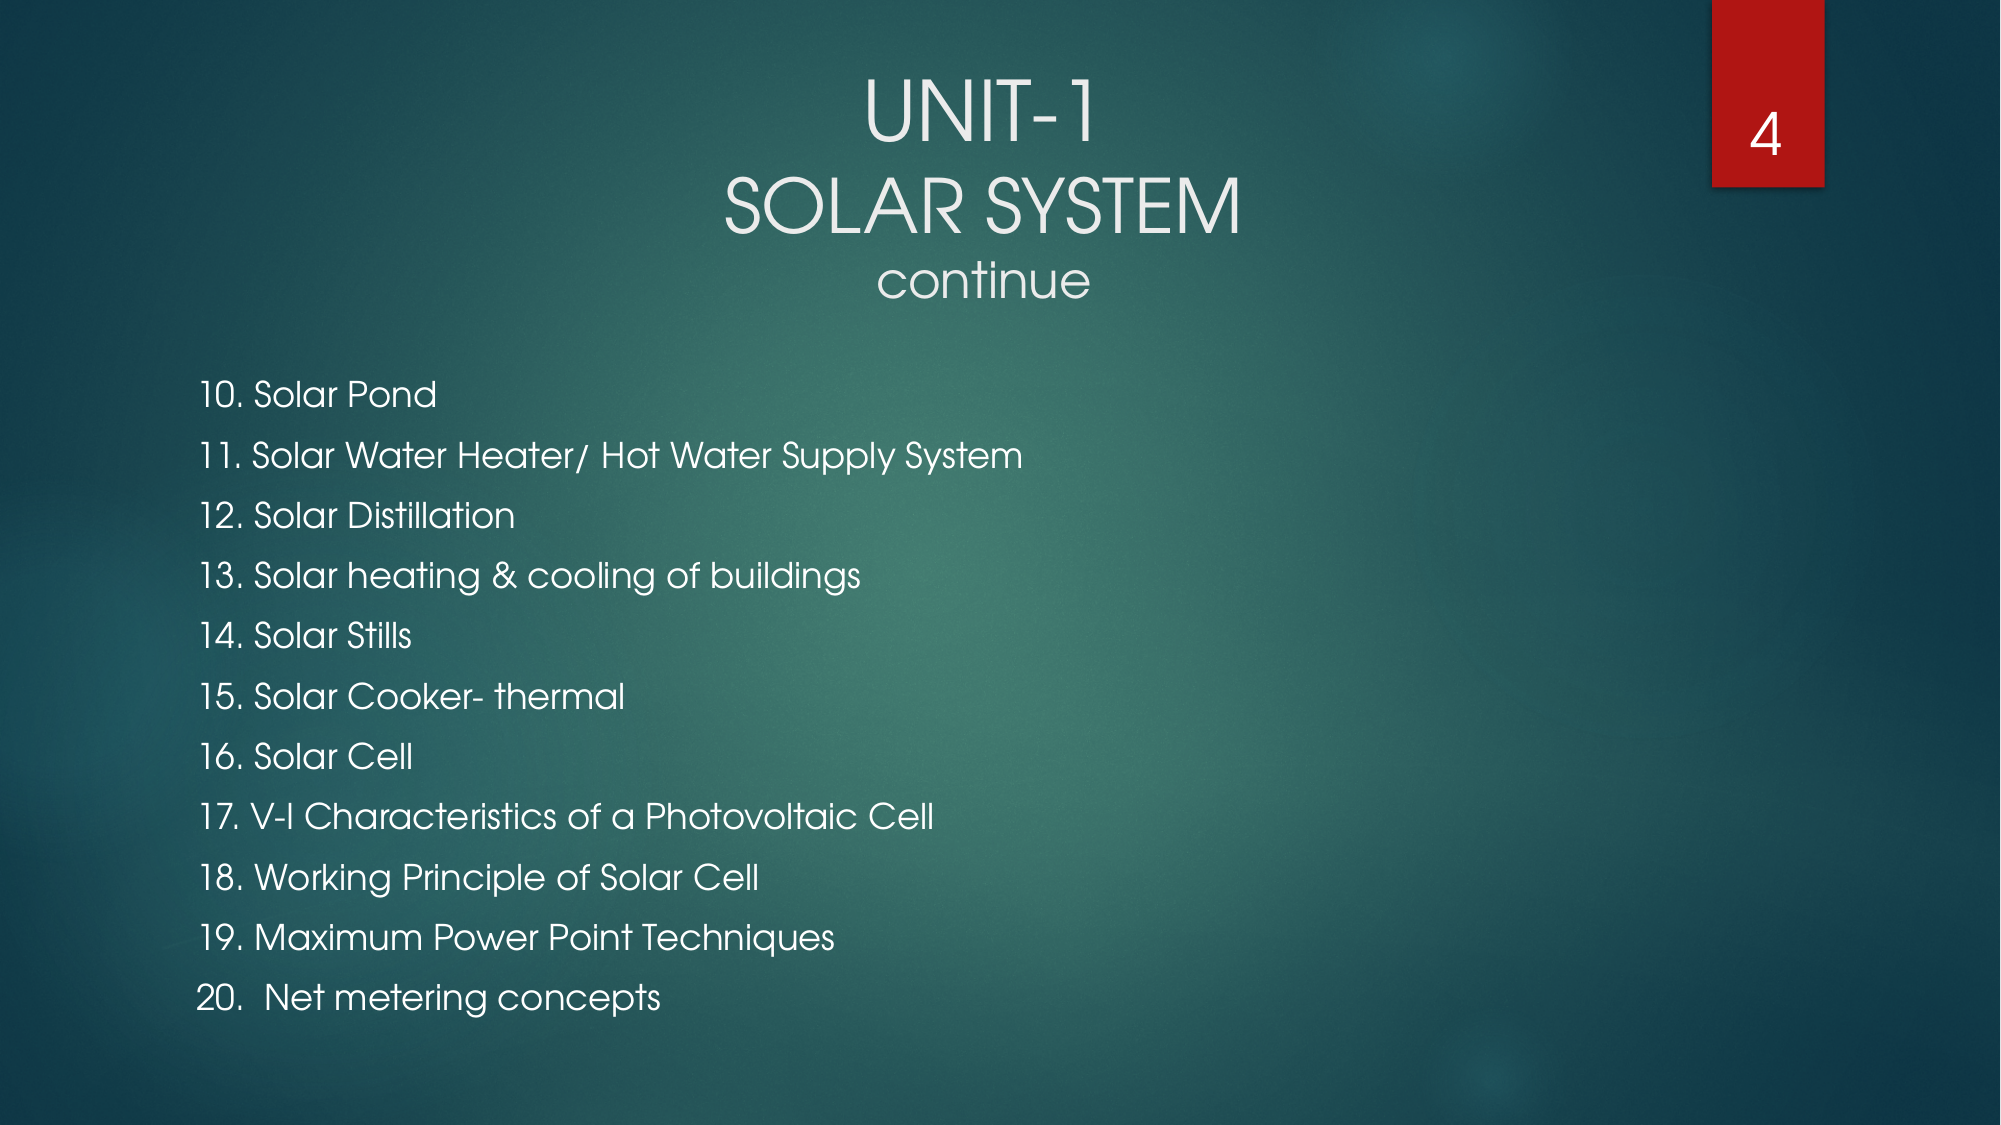

4
# UNIT-1 SOLAR SYSTEM continue
10. Solar Pond
11. Solar Water Heater/ Hot Water Supply System
12. Solar Distillation
13. Solar heating & cooling of buildings
14. Solar Stills
15. Solar Cooker- thermal
16. Solar Cell
17. V-I Characteristics of a Photovoltaic Cell
18. Working Principle of Solar Cell
19. Maximum Power Point Techniques
20.  Net metering concepts